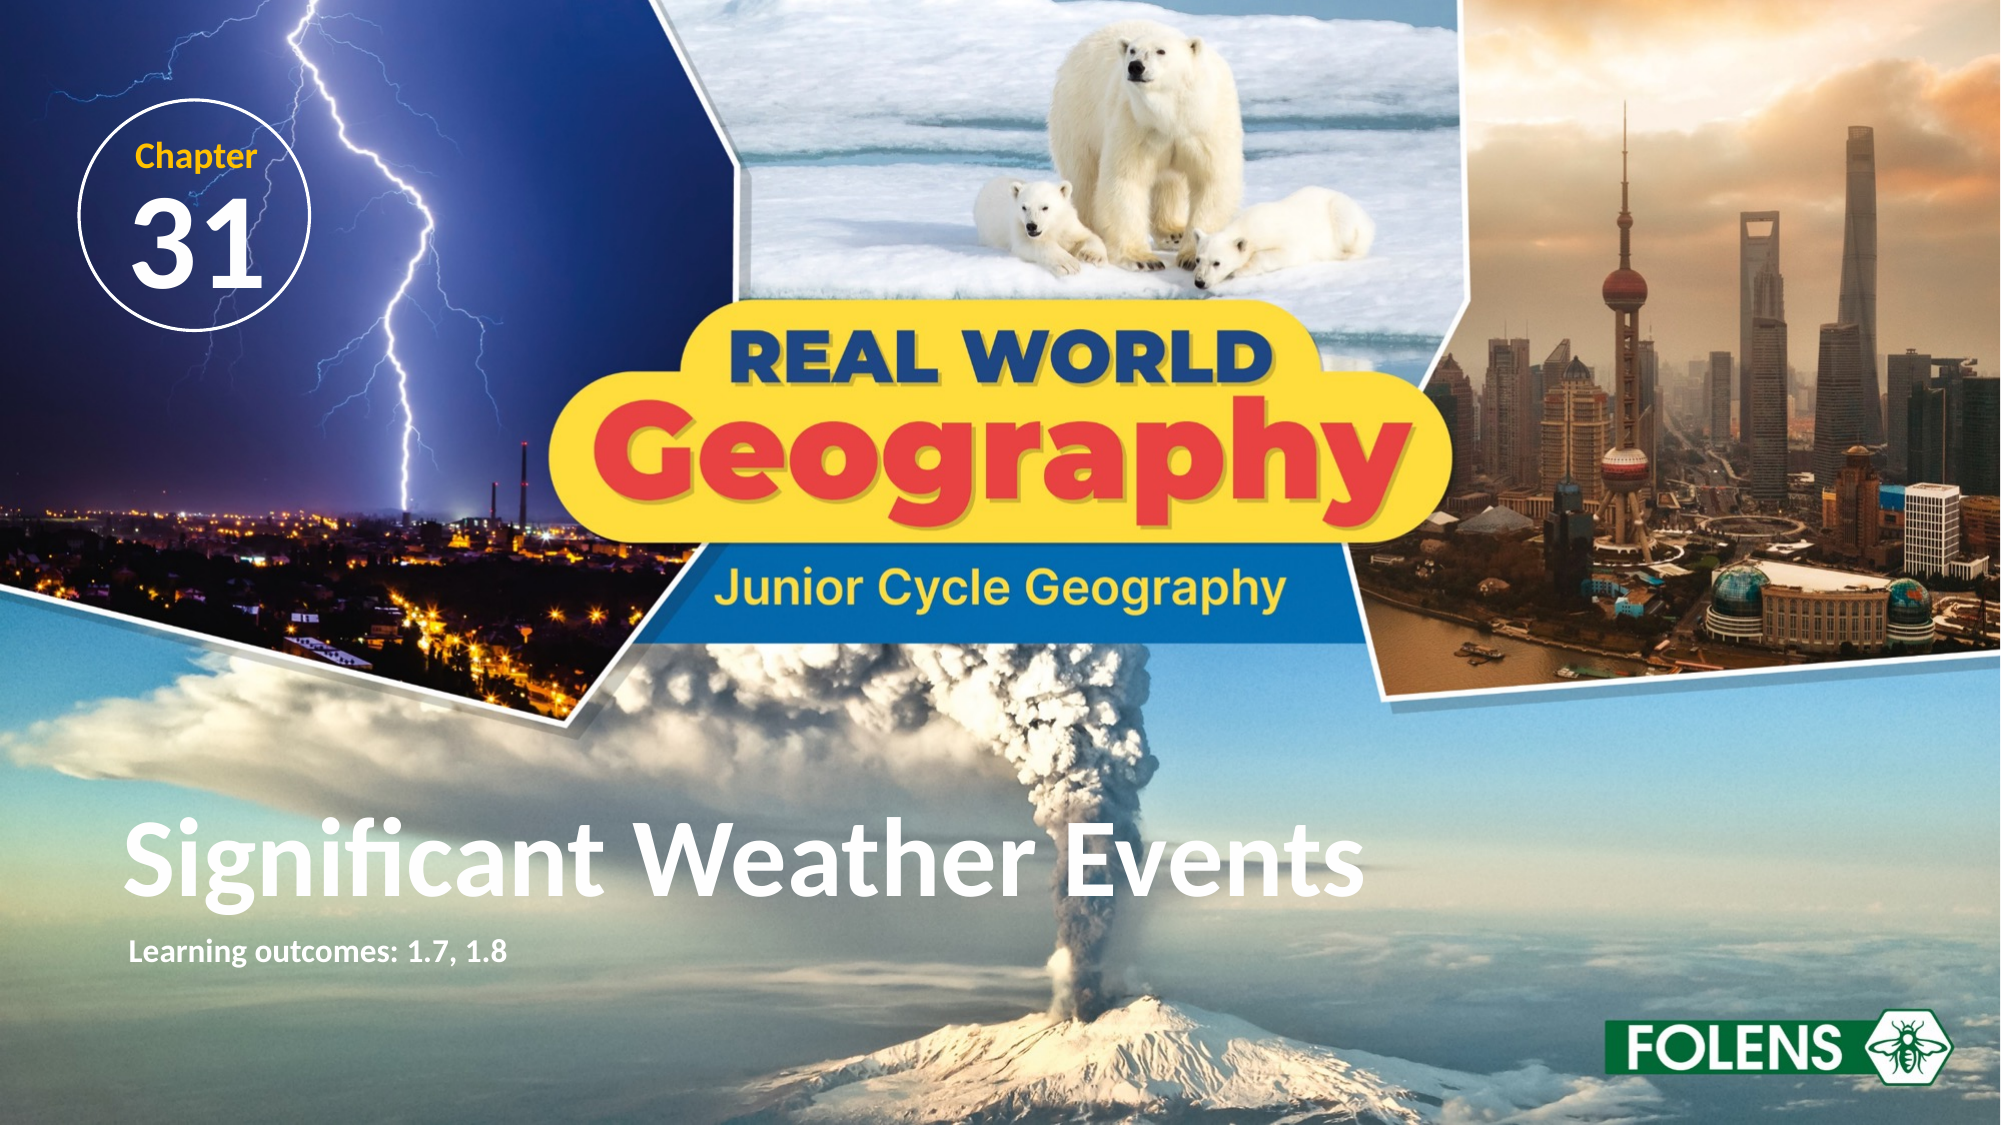

Chapter
31
# Significant Weather Events
Learning outcomes: 1.7, 1.8